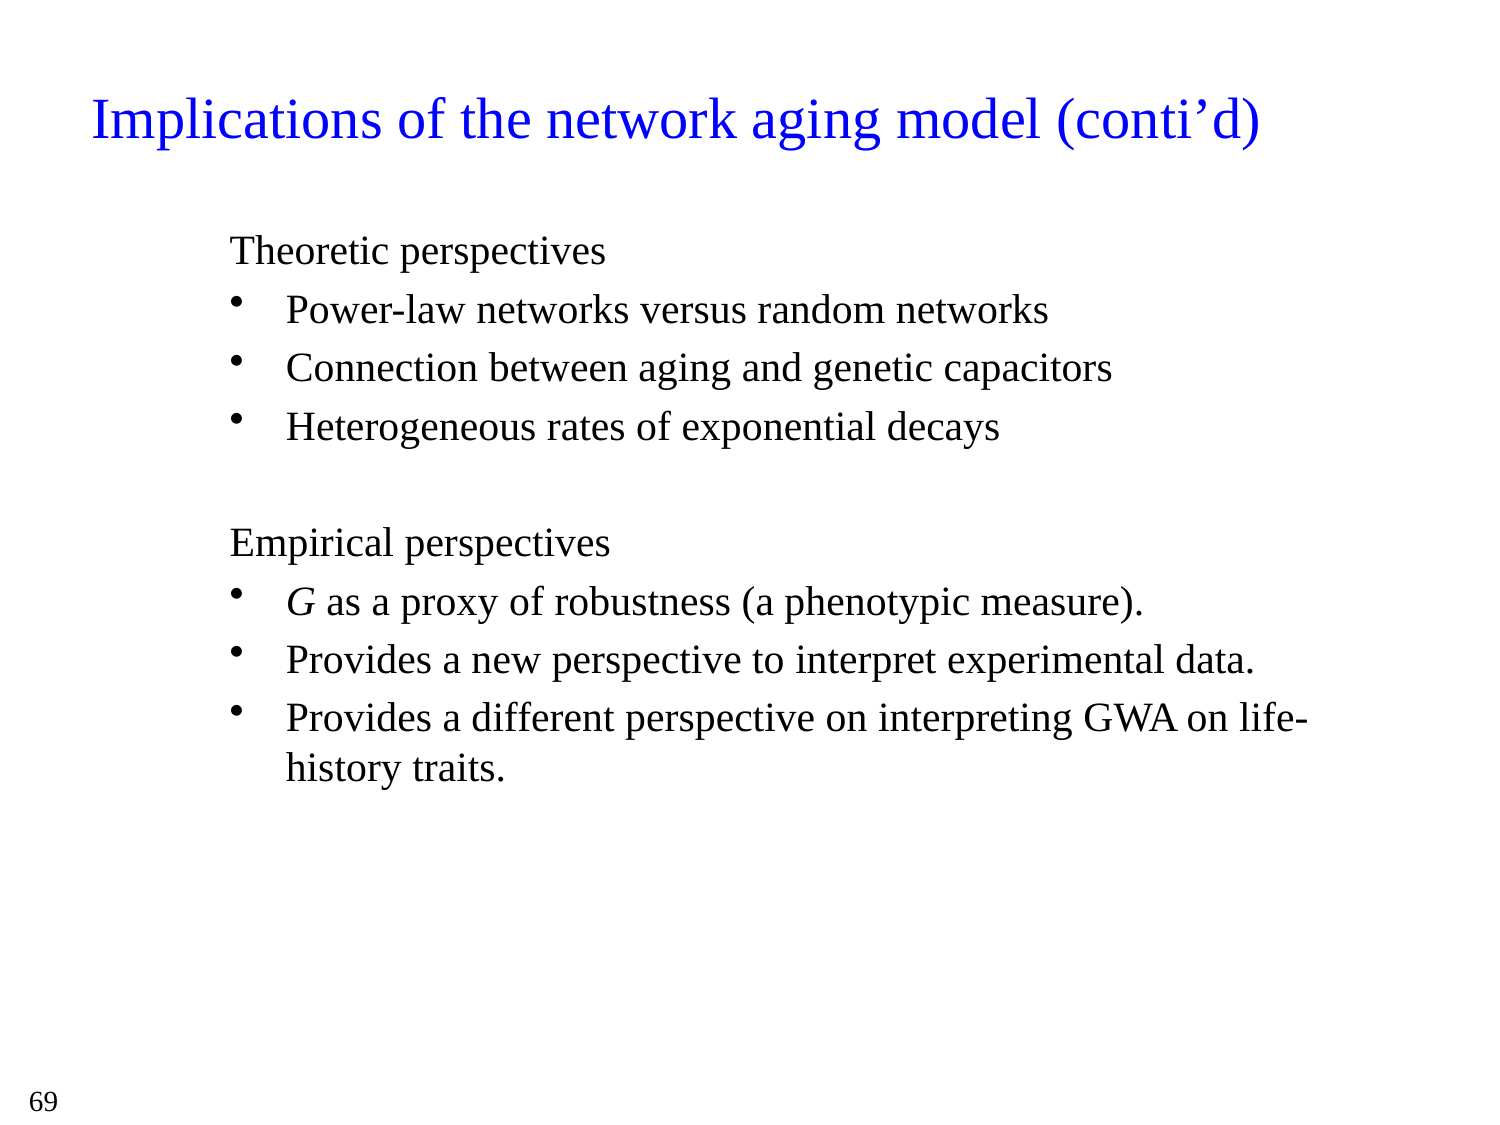

# Implications of the network aging model (conti’d)
Theoretic perspectives
Power-law networks versus random networks
Connection between aging and genetic capacitors
Heterogeneous rates of exponential decays

Empirical perspectives
G as a proxy of robustness (a phenotypic measure).
Provides a new perspective to interpret experimental data.
Provides a different perspective on interpreting GWA on life-history traits.